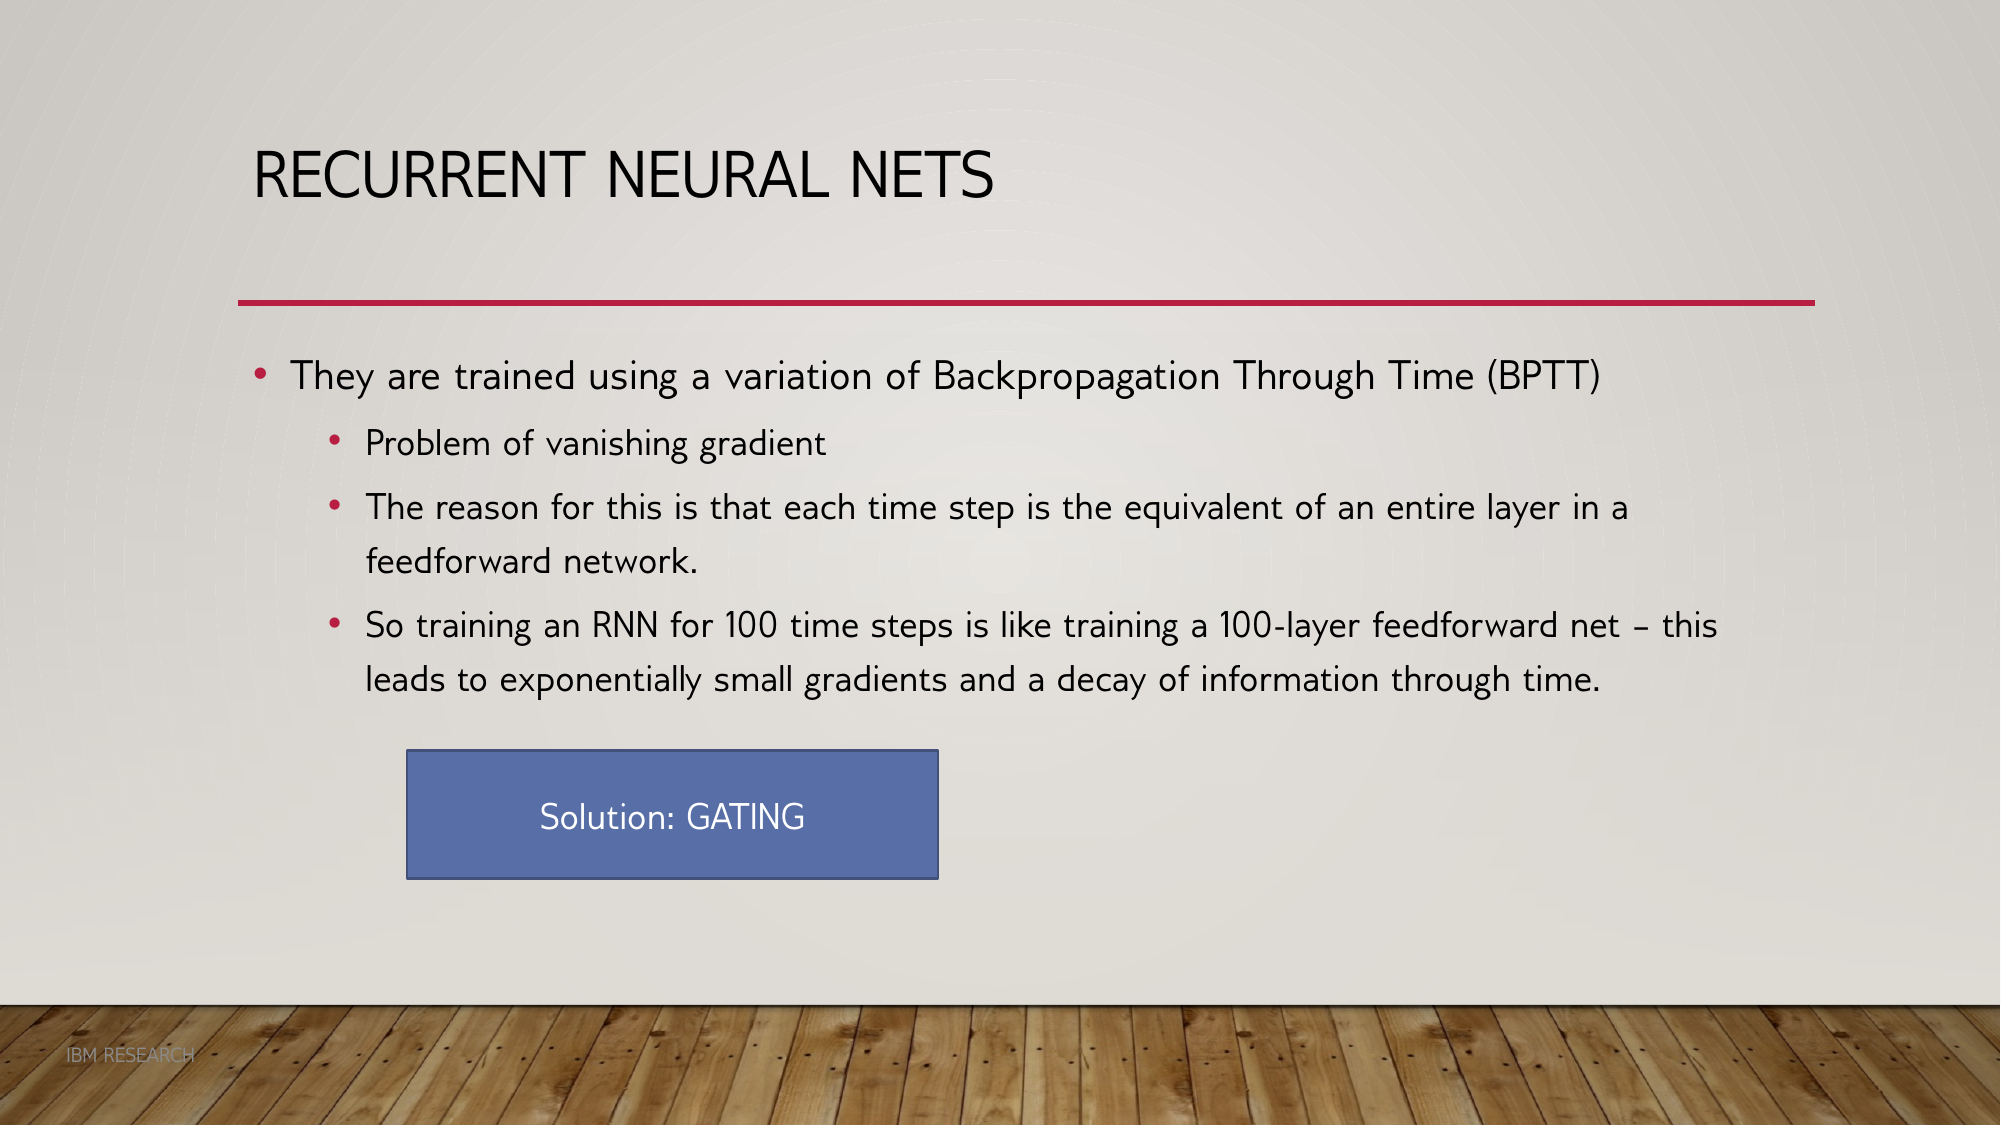

# Recurrent Neural Nets
They are trained using a variation of Backpropagation Through Time (BPTT)
Problem of vanishing gradient
The reason for this is that each time step is the equivalent of an entire layer in a feedforward network.
So training an RNN for 100 time steps is like training a 100-layer feedforward net – this leads to exponentially small gradients and a decay of information through time.

Solution: GATING
IBM RESEARCH